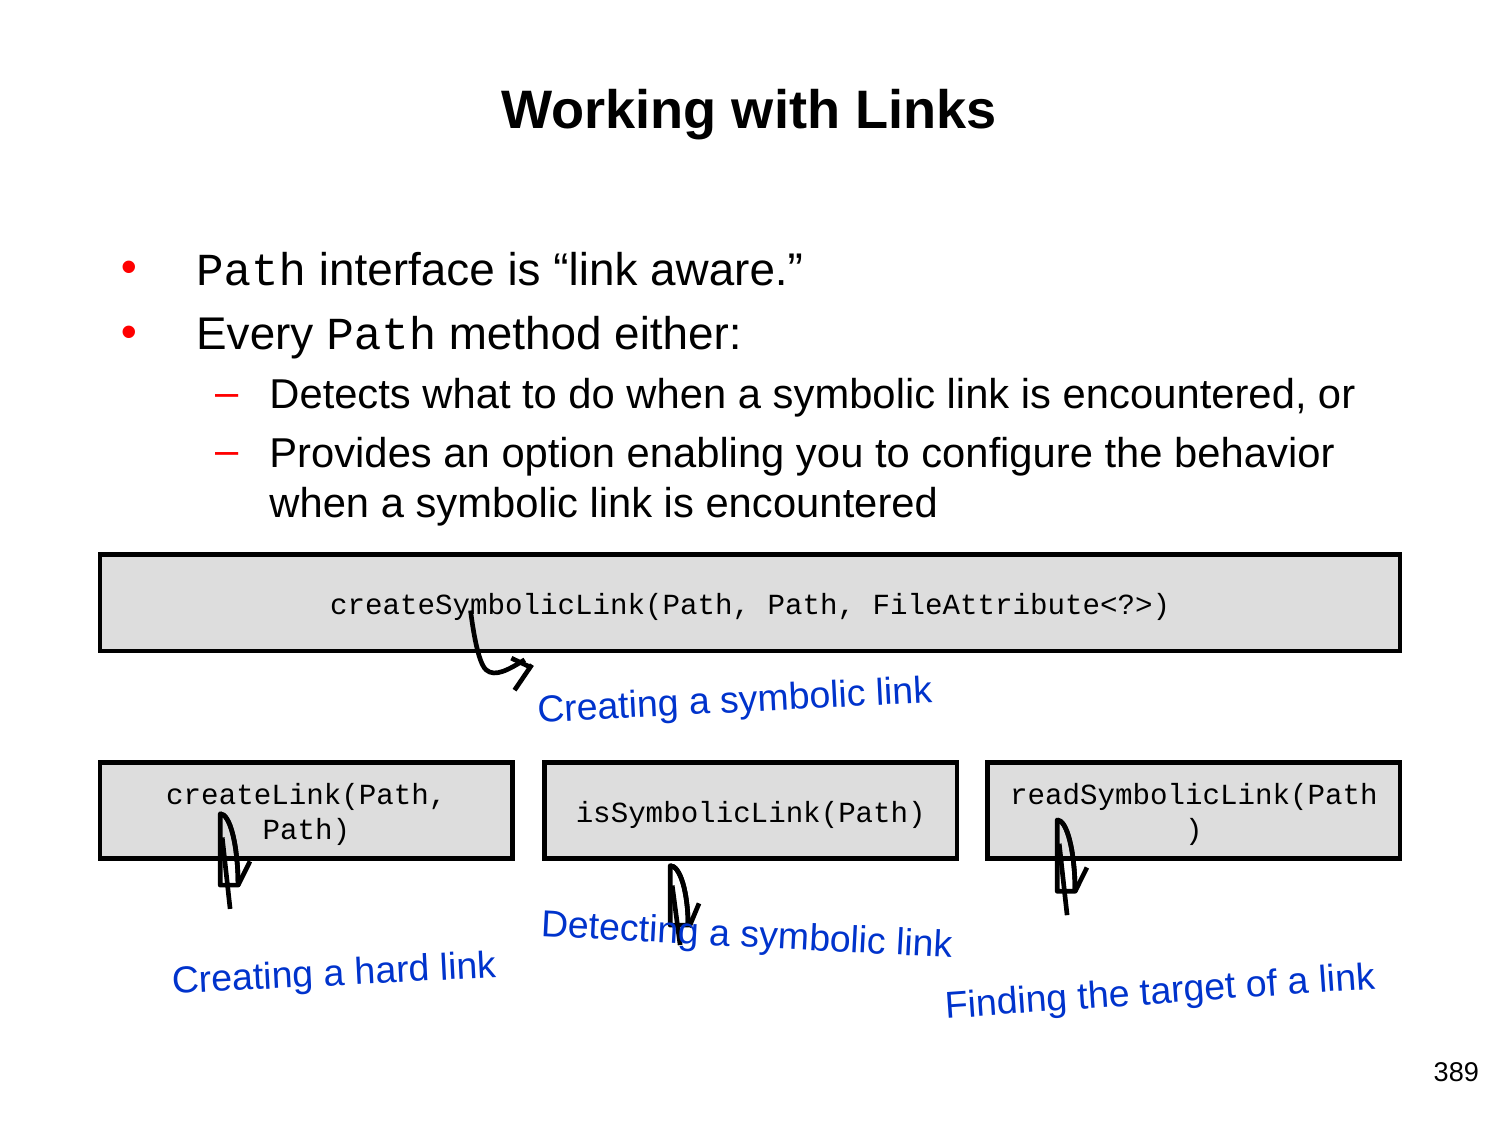

# Working with Links
Path interface is “link aware.”
Every Path method either:
Detects what to do when a symbolic link is encountered, or
Provides an option enabling you to configure the behavior when a symbolic link is encountered
createSymbolicLink(Path, Path, FileAttribute<?>)

Creating a symbolic link
createLink(Path, Path)
isSymbolicLink(Path)
readSymbolicLink(Path)

Detecting a symbolic link
Creating a hard link
Finding the target of a link
389